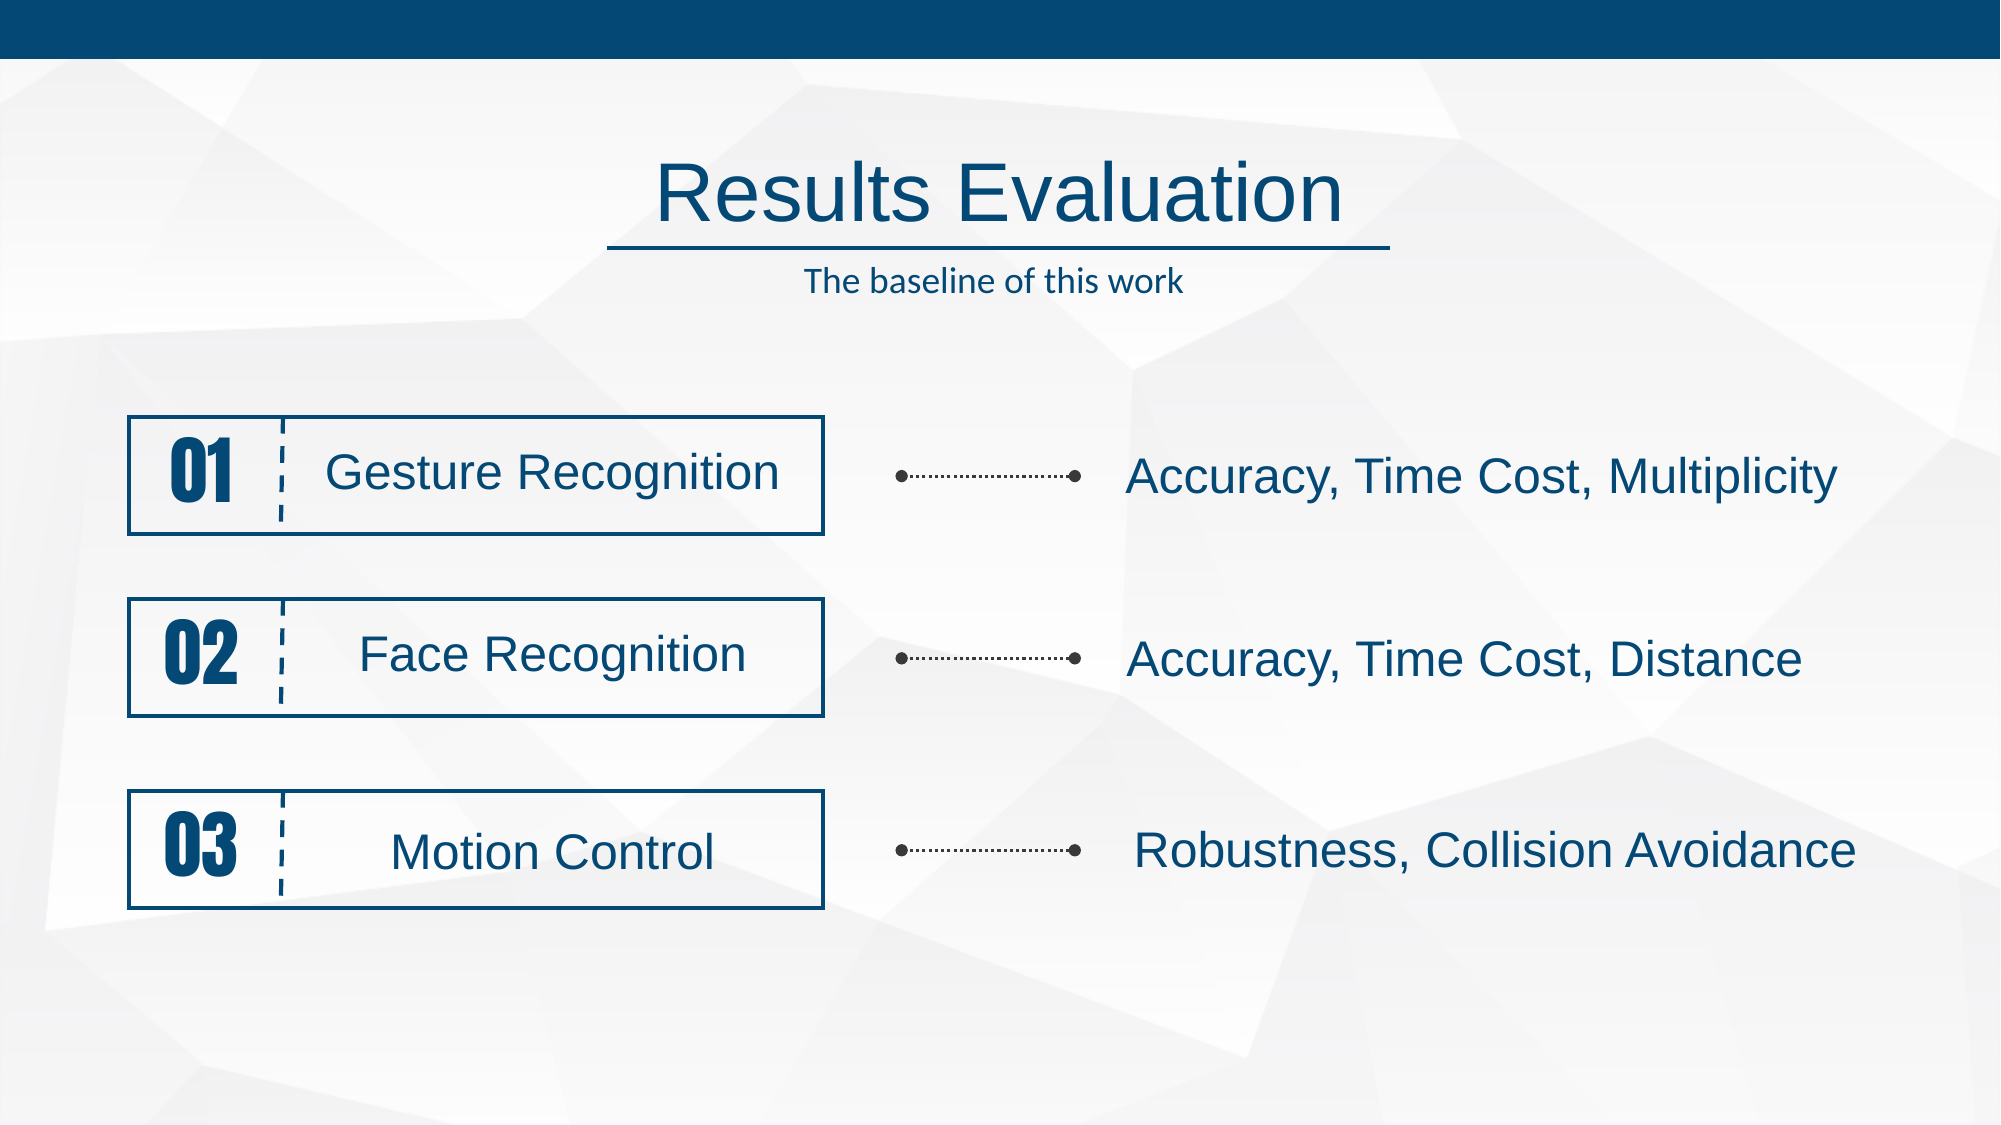

Results Evaluation
The baseline of this work

01
Gesture Recognition
Accuracy, Time Cost, Multiplicity

02
Face Recognition
Accuracy, Time Cost, Distance

03
Motion Control
Robustness, Collision Avoidance